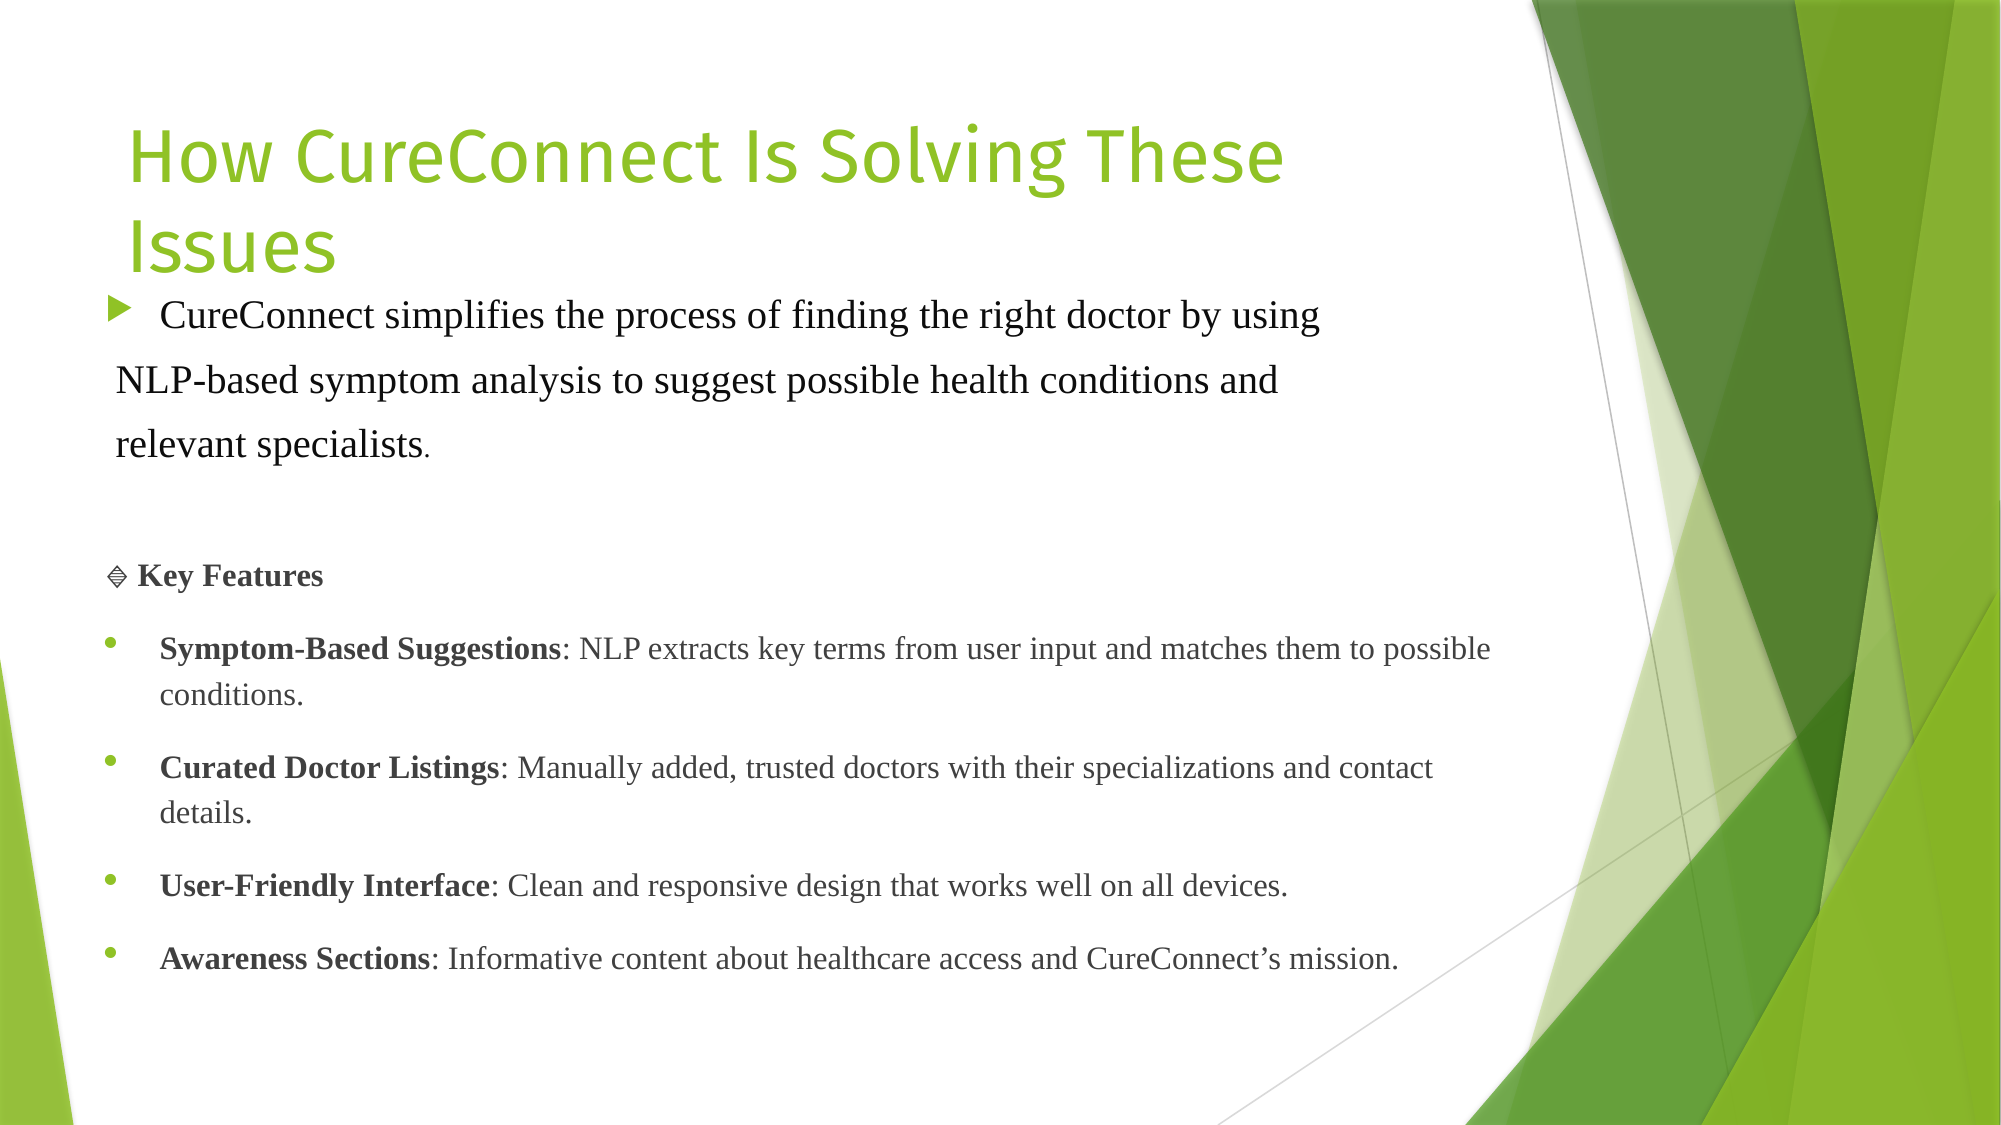

# How CureConnect Is Solving These Issues
CureConnect simplifies the process of finding the right doctor by using
 NLP-based symptom analysis to suggest possible health conditions and
 relevant specialists.

🔹 Key Features
Symptom-Based Suggestions: NLP extracts key terms from user input and matches them to possible conditions.
Curated Doctor Listings: Manually added, trusted doctors with their specializations and contact details.
User-Friendly Interface: Clean and responsive design that works well on all devices.
Awareness Sections: Informative content about healthcare access and CureConnect’s mission.